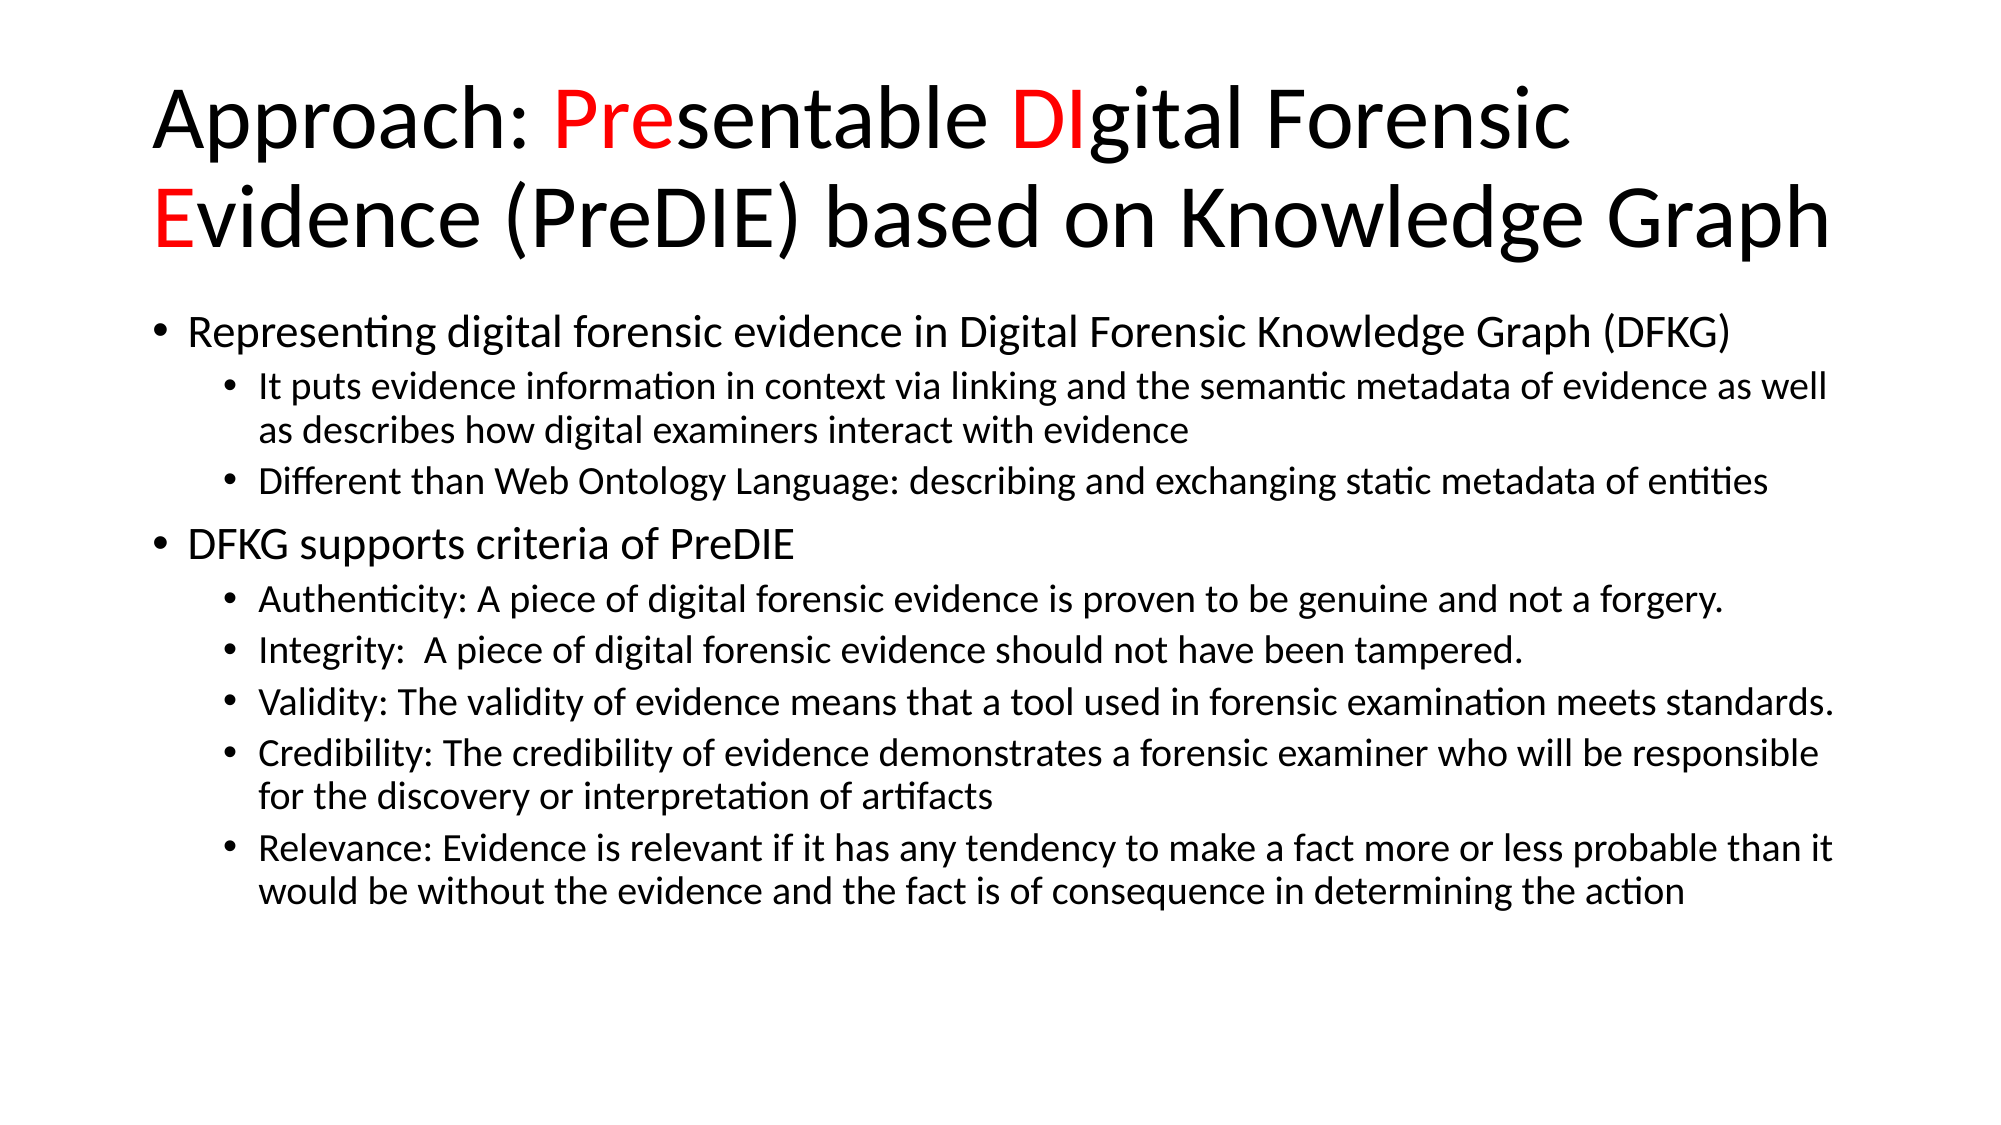

# Approach: Presentable DIgital Forensic Evidence (PreDIE) based on Knowledge Graph
Representing digital forensic evidence in Digital Forensic Knowledge Graph (DFKG)
It puts evidence information in context via linking and the semantic metadata of evidence as well as describes how digital examiners interact with evidence
Different than Web Ontology Language: describing and exchanging static metadata of entities
DFKG supports criteria of PreDIE
Authenticity: A piece of digital forensic evidence is proven to be genuine and not a forgery.
Integrity:  A piece of digital forensic evidence should not have been tampered.
Validity: The validity of evidence means that a tool used in forensic examination meets standards.
Credibility: The credibility of evidence demonstrates a forensic examiner who will be responsible for the discovery or interpretation of artifacts
Relevance: Evidence is relevant if it has any tendency to make a fact more or less probable than it would be without the evidence and the fact is of consequence in determining the action